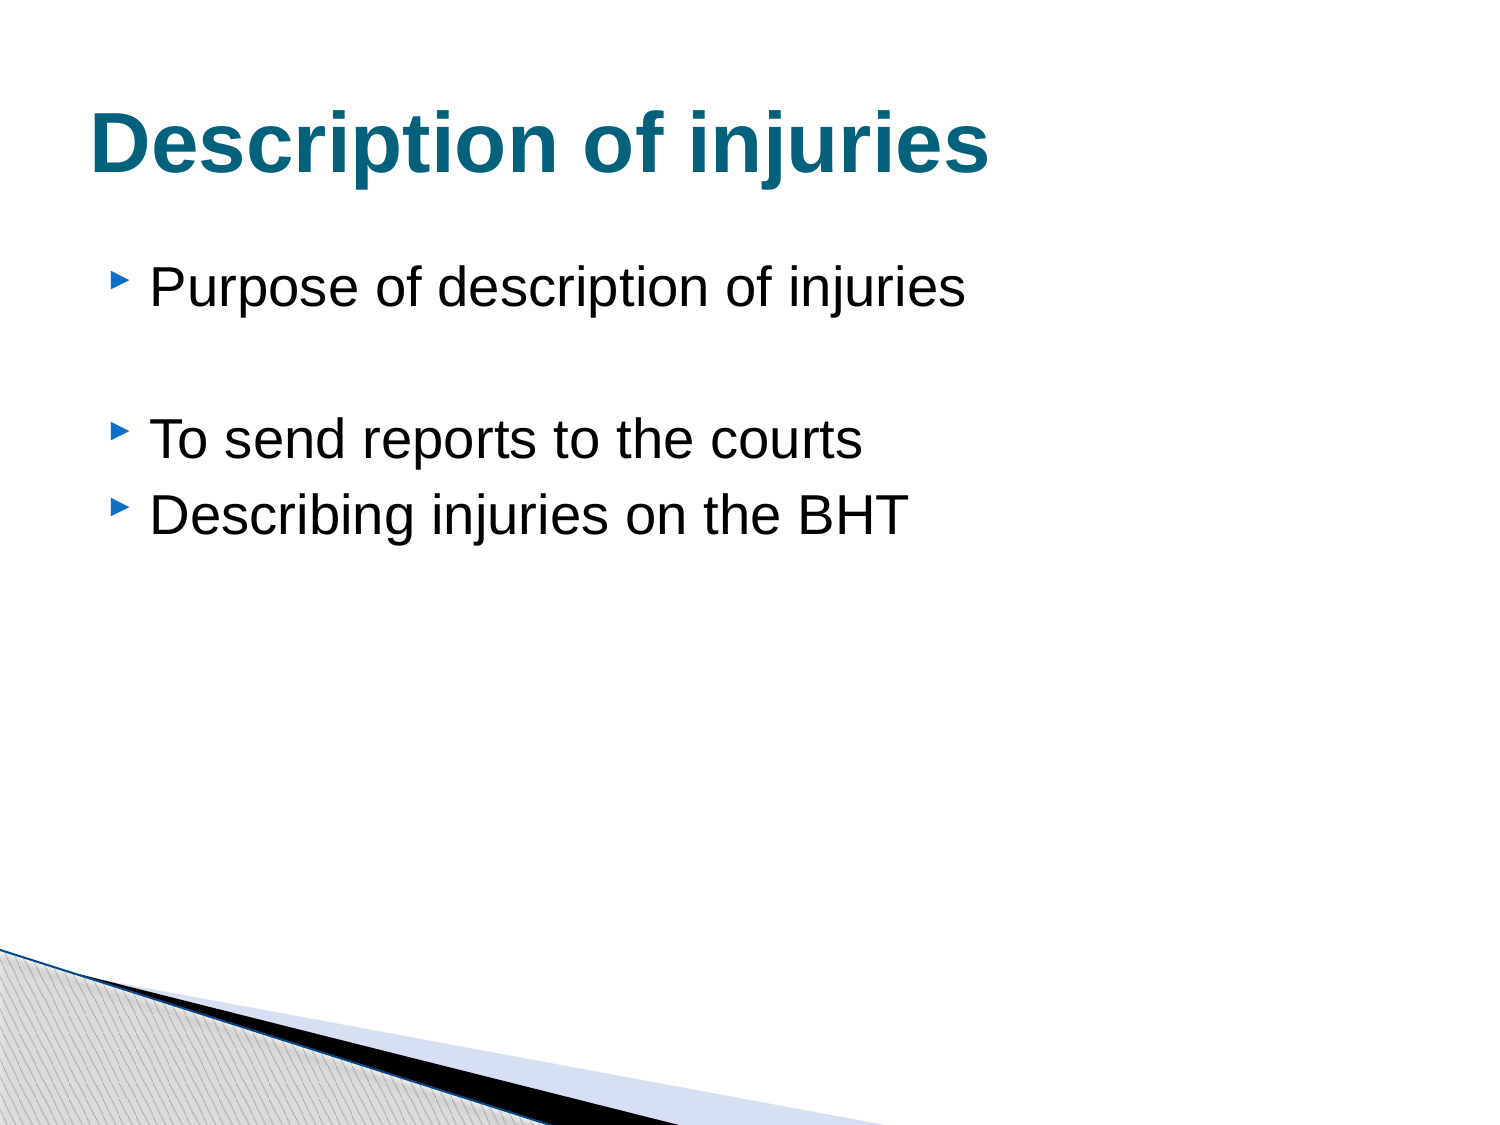

# Description of injuries
Purpose of description of injuries

To send reports to the courts
Describing injuries on the BHT